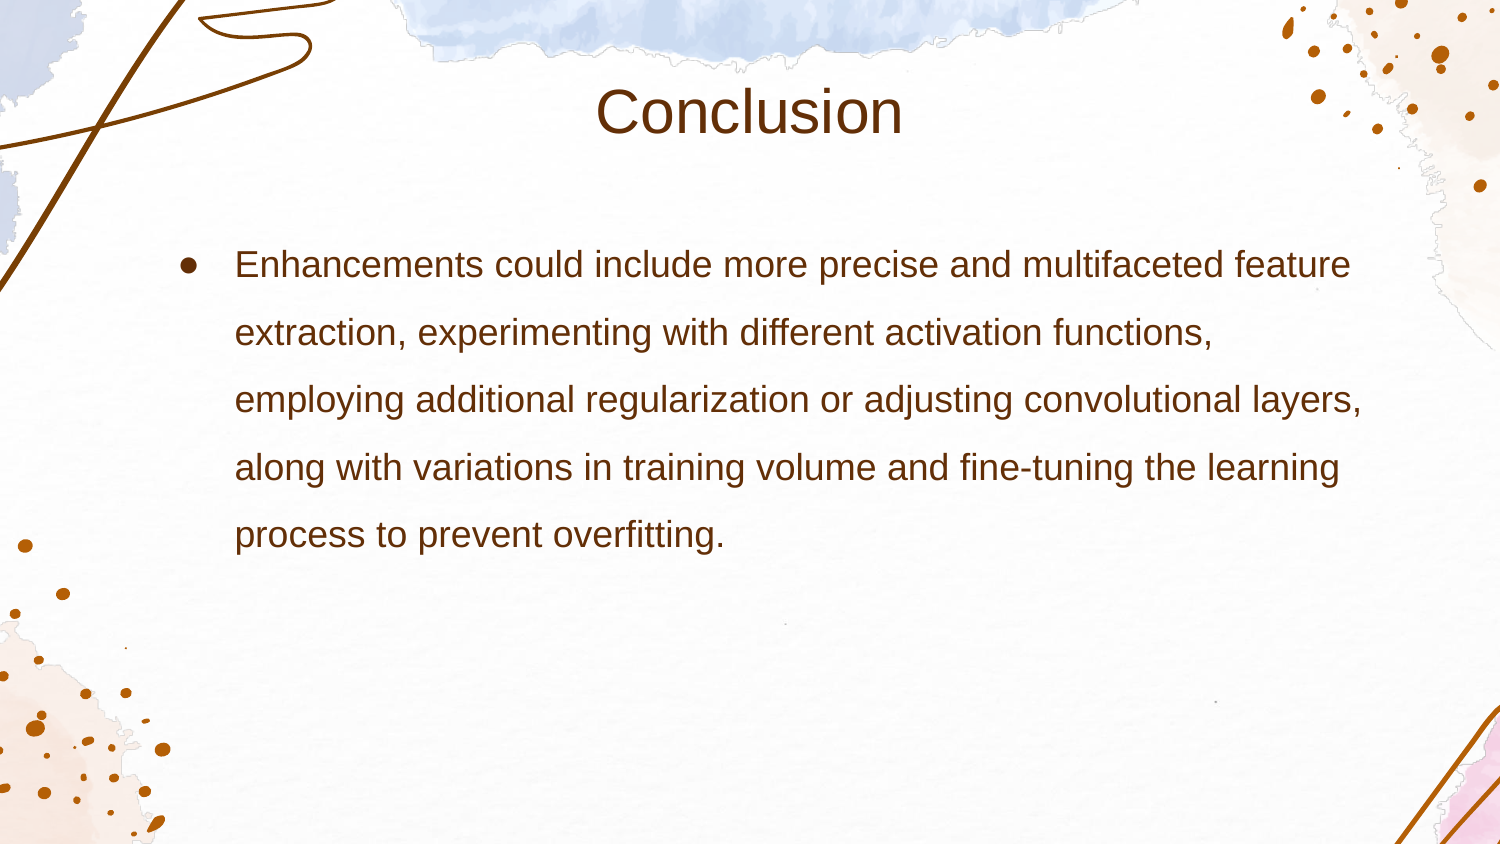

# Conclusion

Enhancements could include more precise and multifaceted feature extraction, experimenting with different activation functions, employing additional regularization or adjusting convolutional layers, along with variations in training volume and fine-tuning the learning process to prevent overfitting.